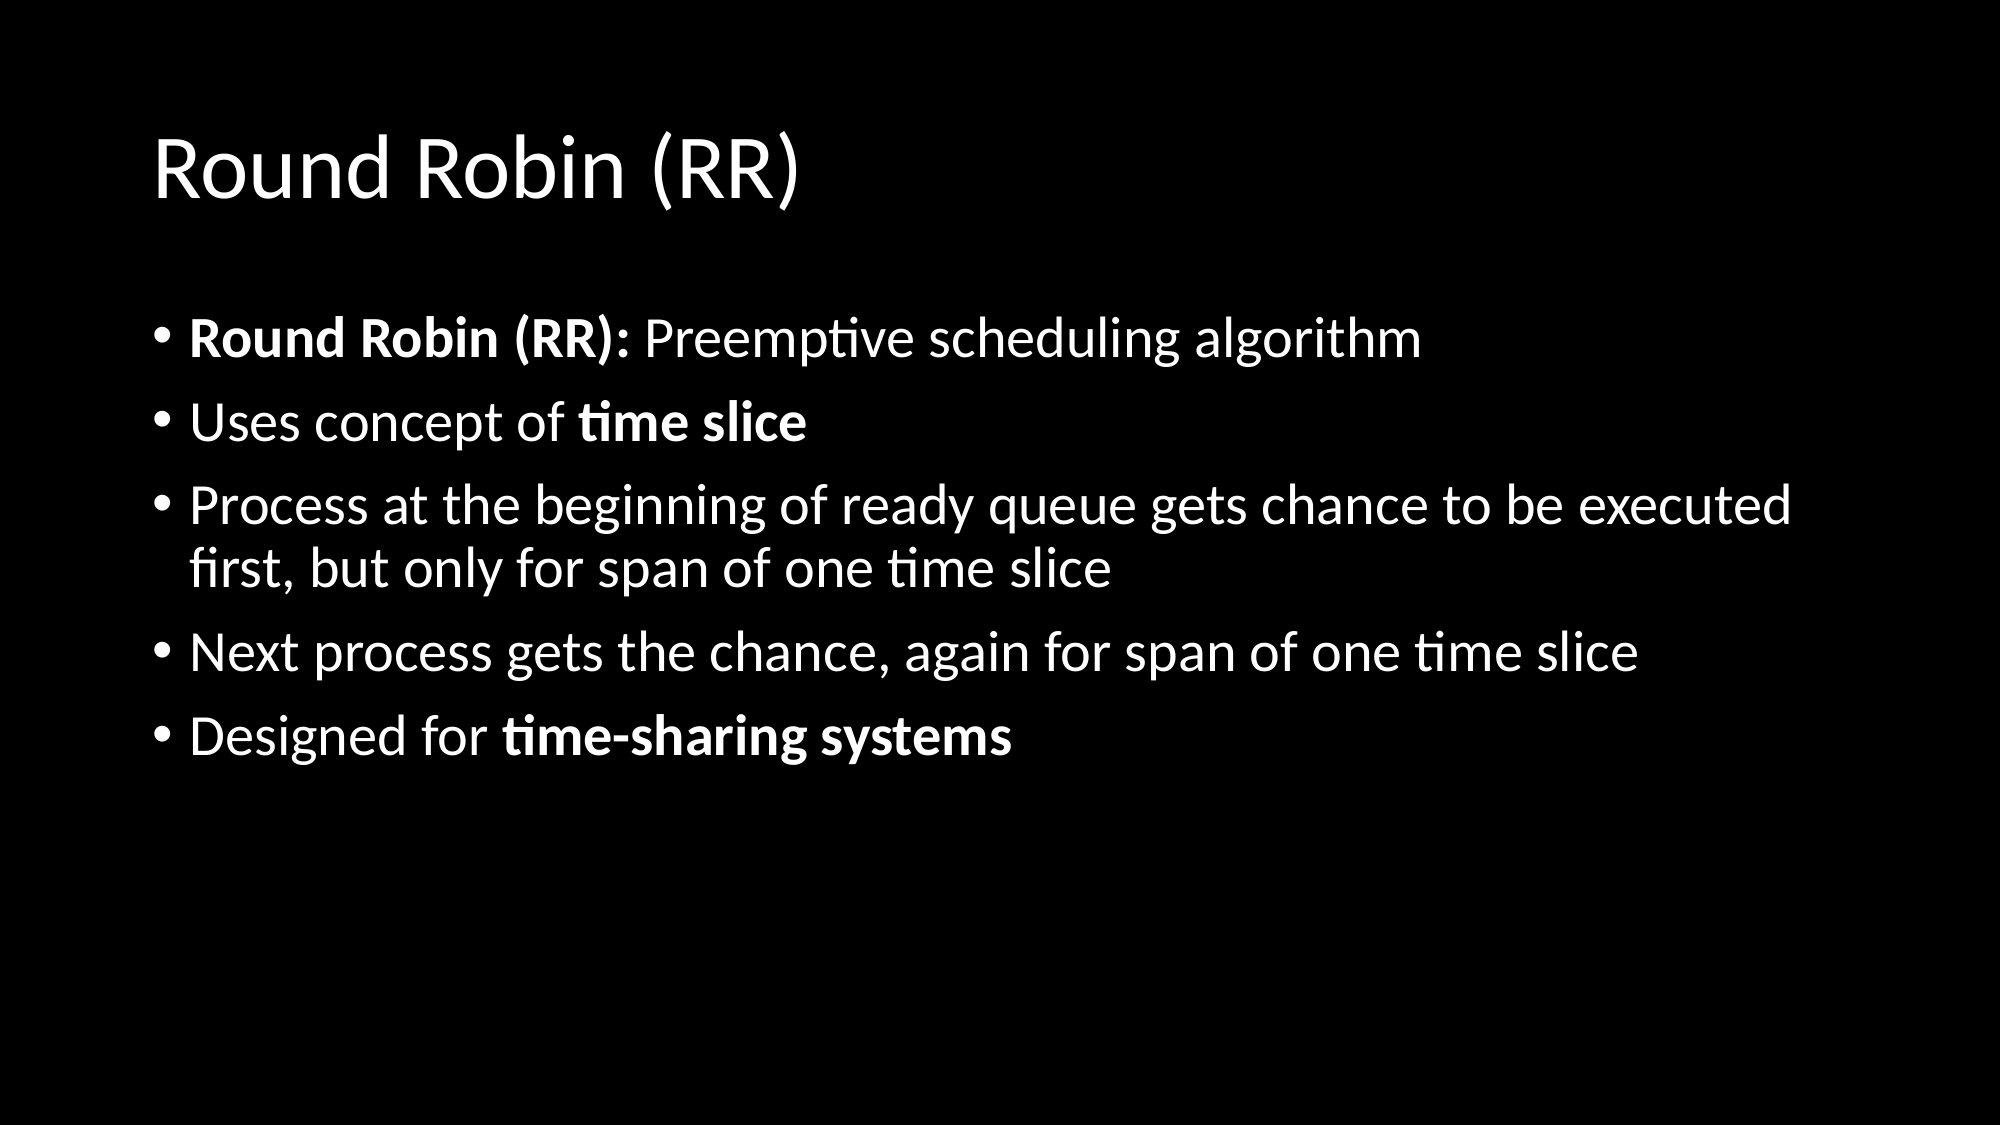

# Round Robin (RR)
Round Robin (RR): Preemptive scheduling algorithm
Uses concept of time slice
Process at the beginning of ready queue gets chance to be executed first, but only for span of one time slice
Next process gets the chance, again for span of one time slice
Designed for time-sharing systems